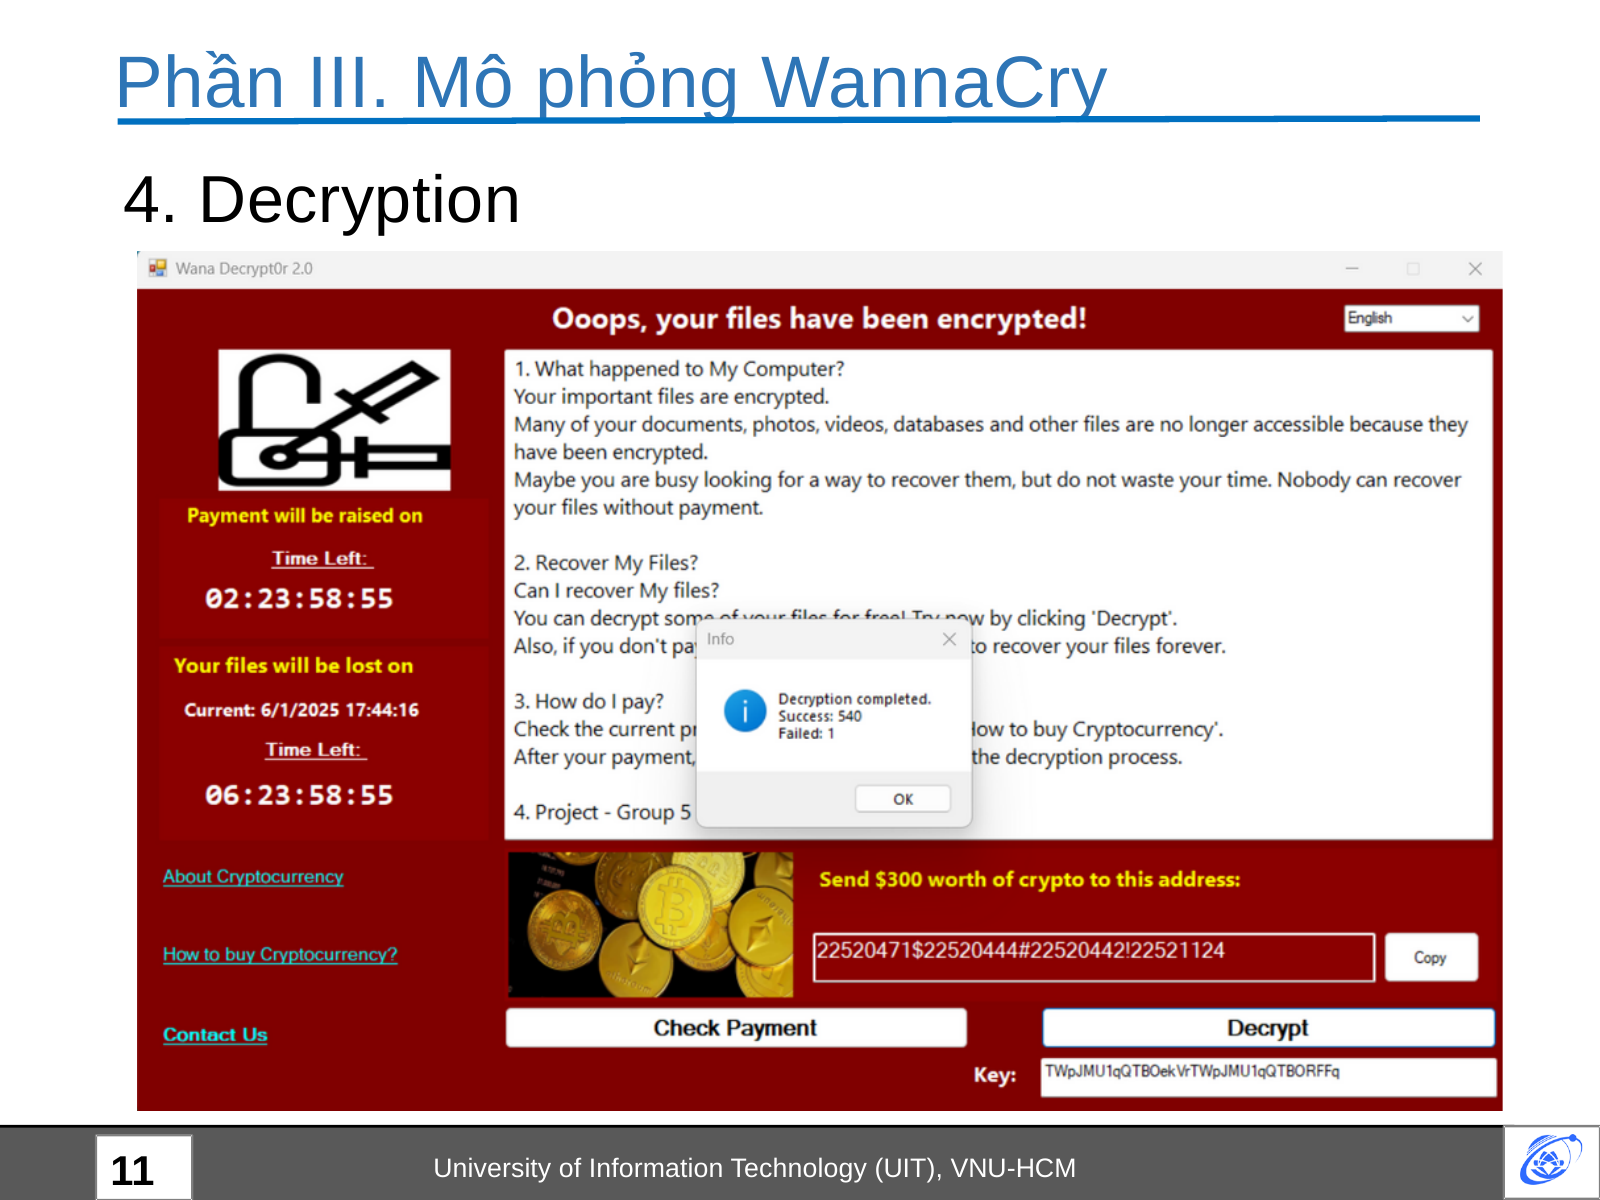

Phần III. Mô phỏng WannaCry

4. Decryption

University of Information Technology (UIT), VNU-HCM

11